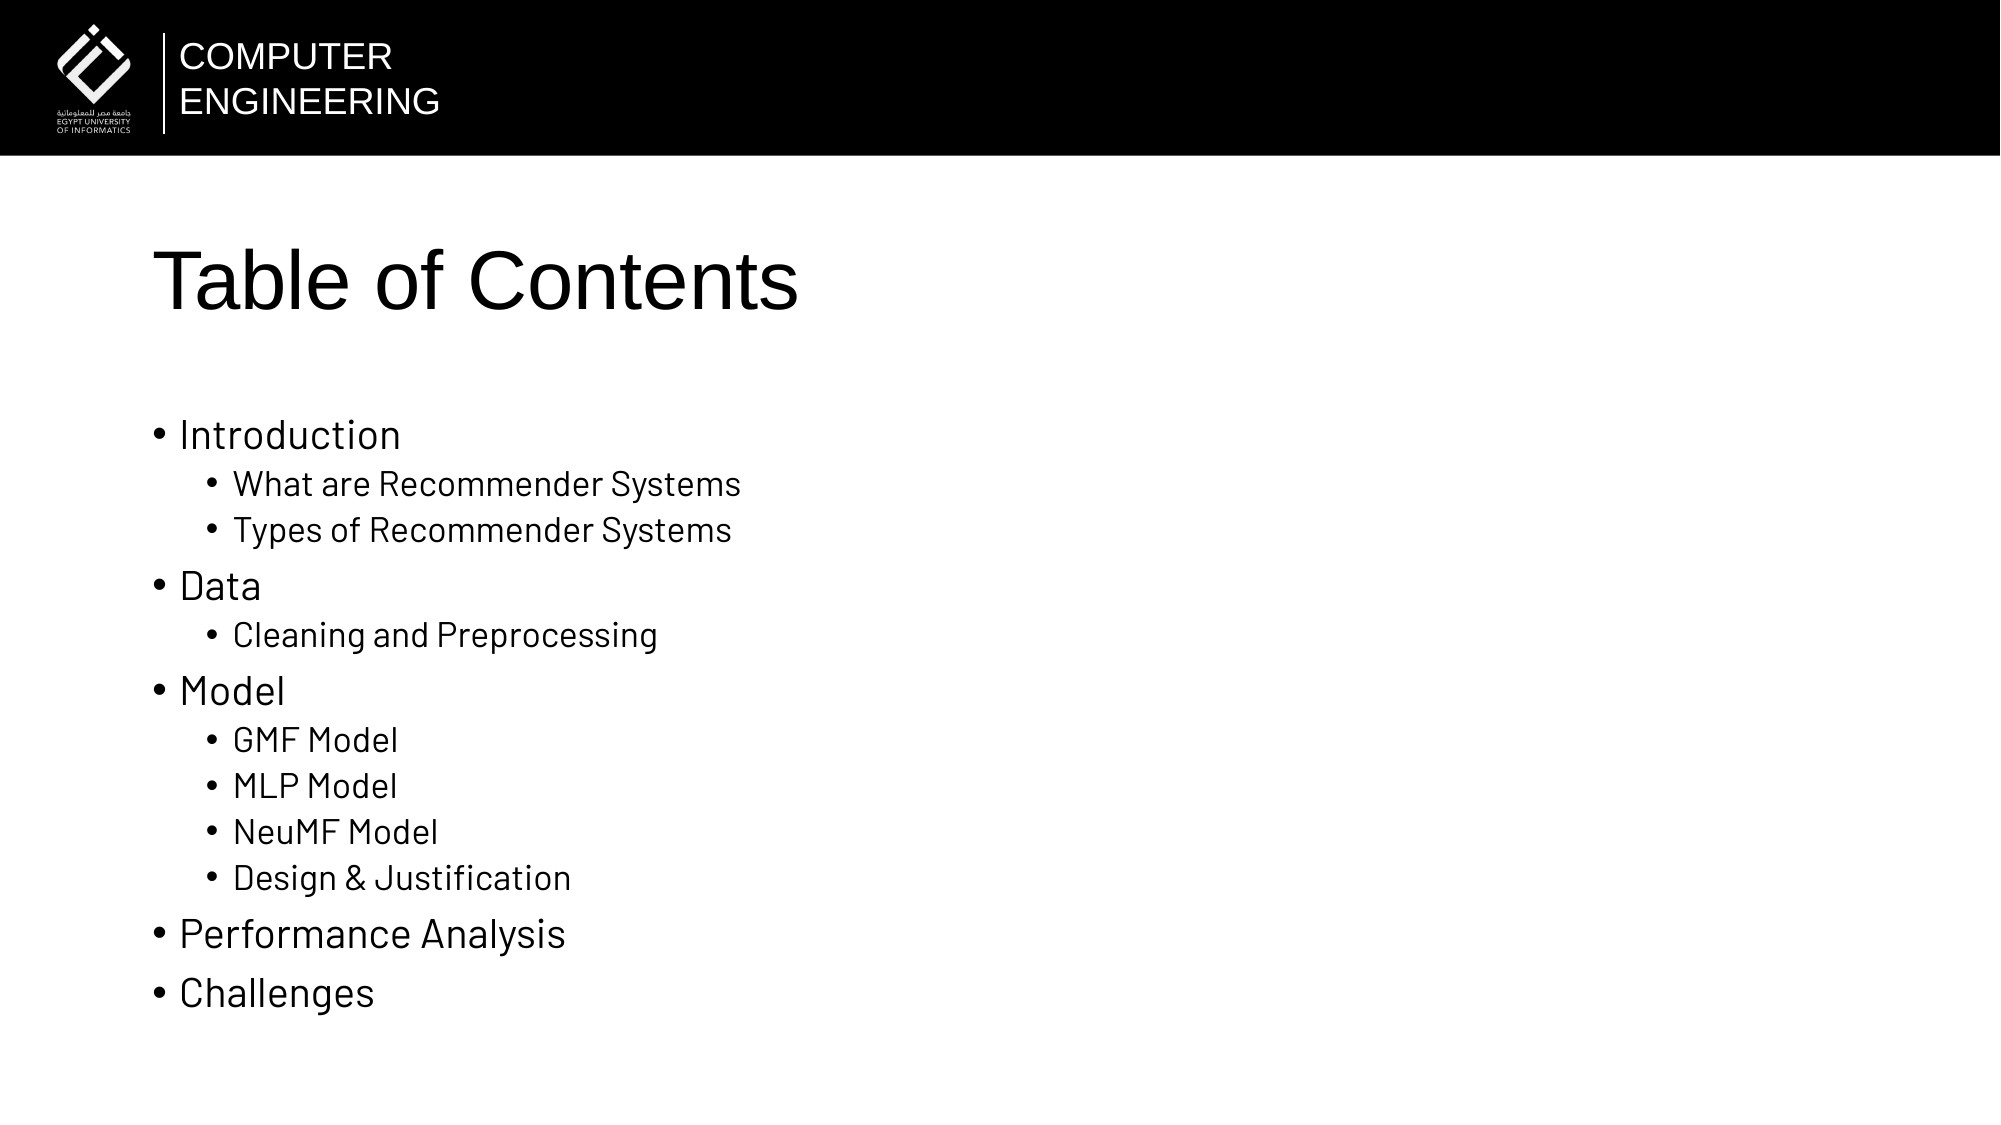

# Table of Contents
Introduction
What are Recommender Systems
Types of Recommender Systems
Data
Cleaning and Preprocessing
Model
GMF Model
MLP Model
NeuMF Model
Design & Justification
Performance Analysis
Challenges